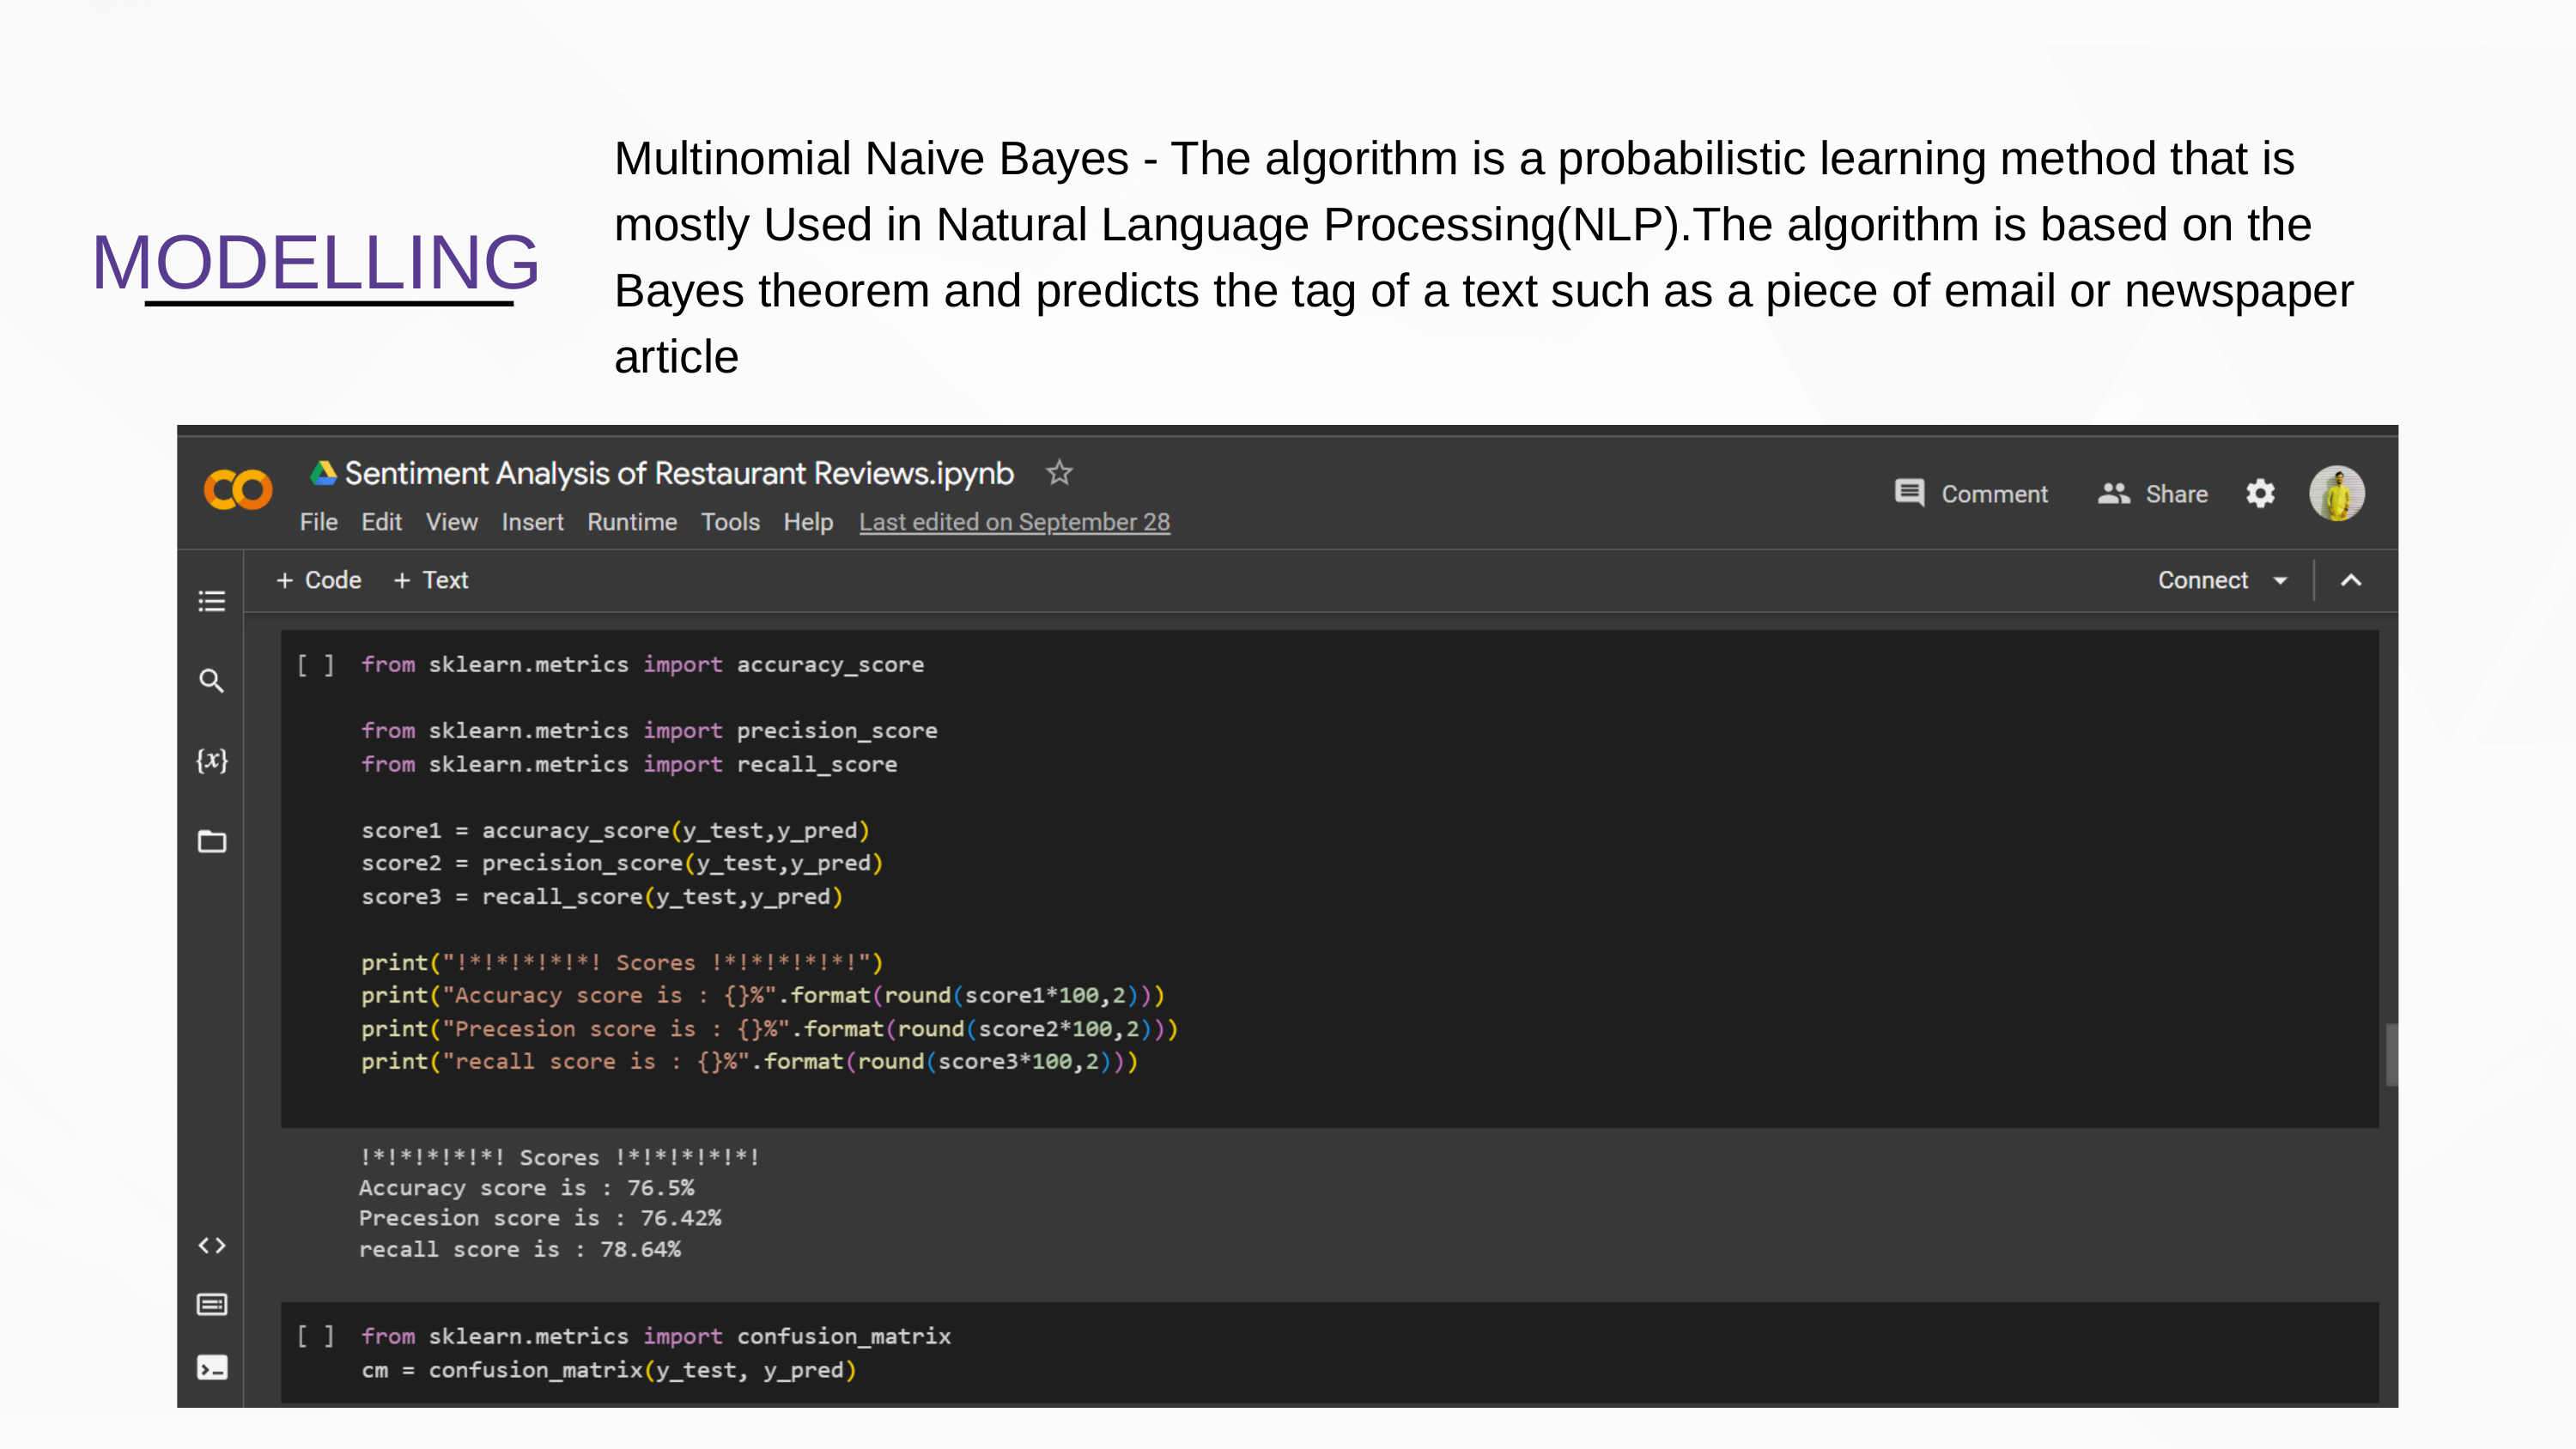

Multinomial Naive Bayes - The algorithm is a probabilistic learning method that is mostly Used in Natural Language Processing(NLP).The algorithm is based on the Bayes theorem and predicts the tag of a text such as a piece of email or newspaper article
MODELLING